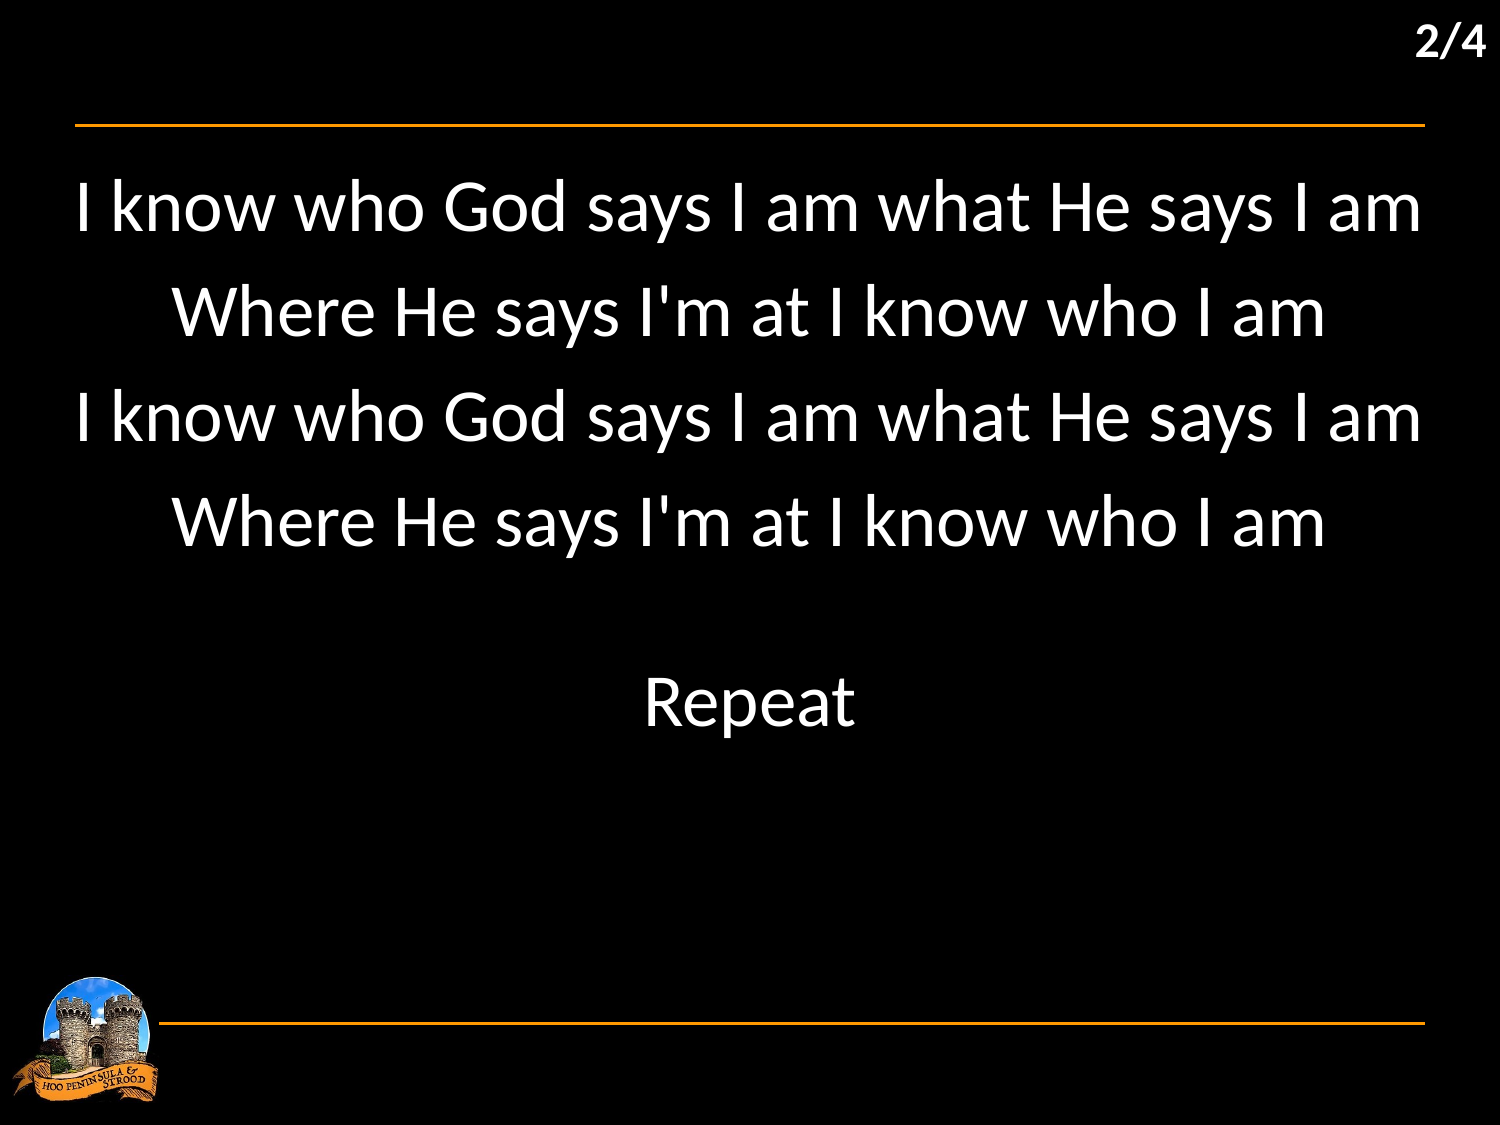

2/4
I know who God says I am what He says I am
Where He says I'm at I know who I am
I know who God says I am what He says I am
Where He says I'm at I know who I am
Repeat